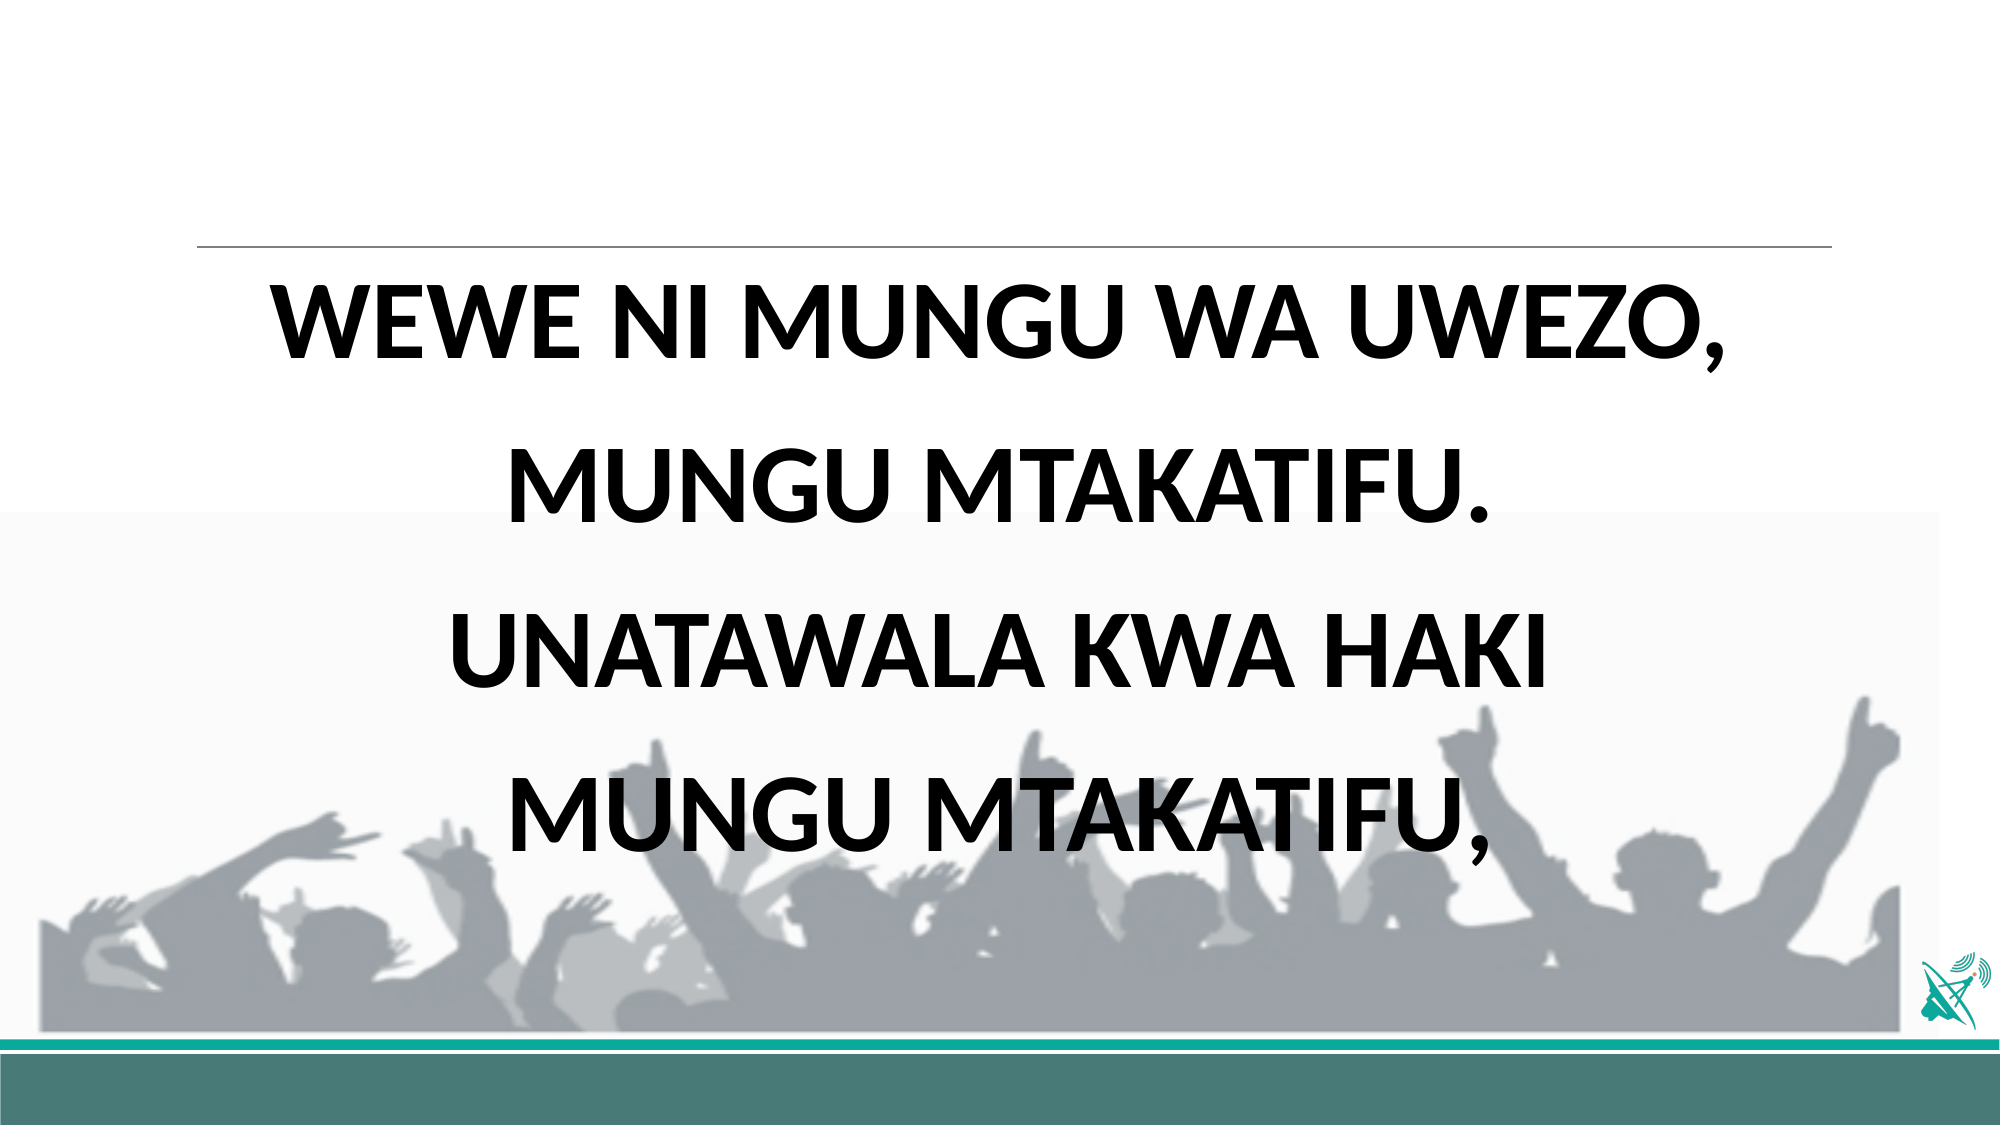

WEWE NI MUNGU WA UWEZO,
MUNGU MTAKATIFU.
UNATAWALA KWA HAKI
MUNGU MTAKATIFU,